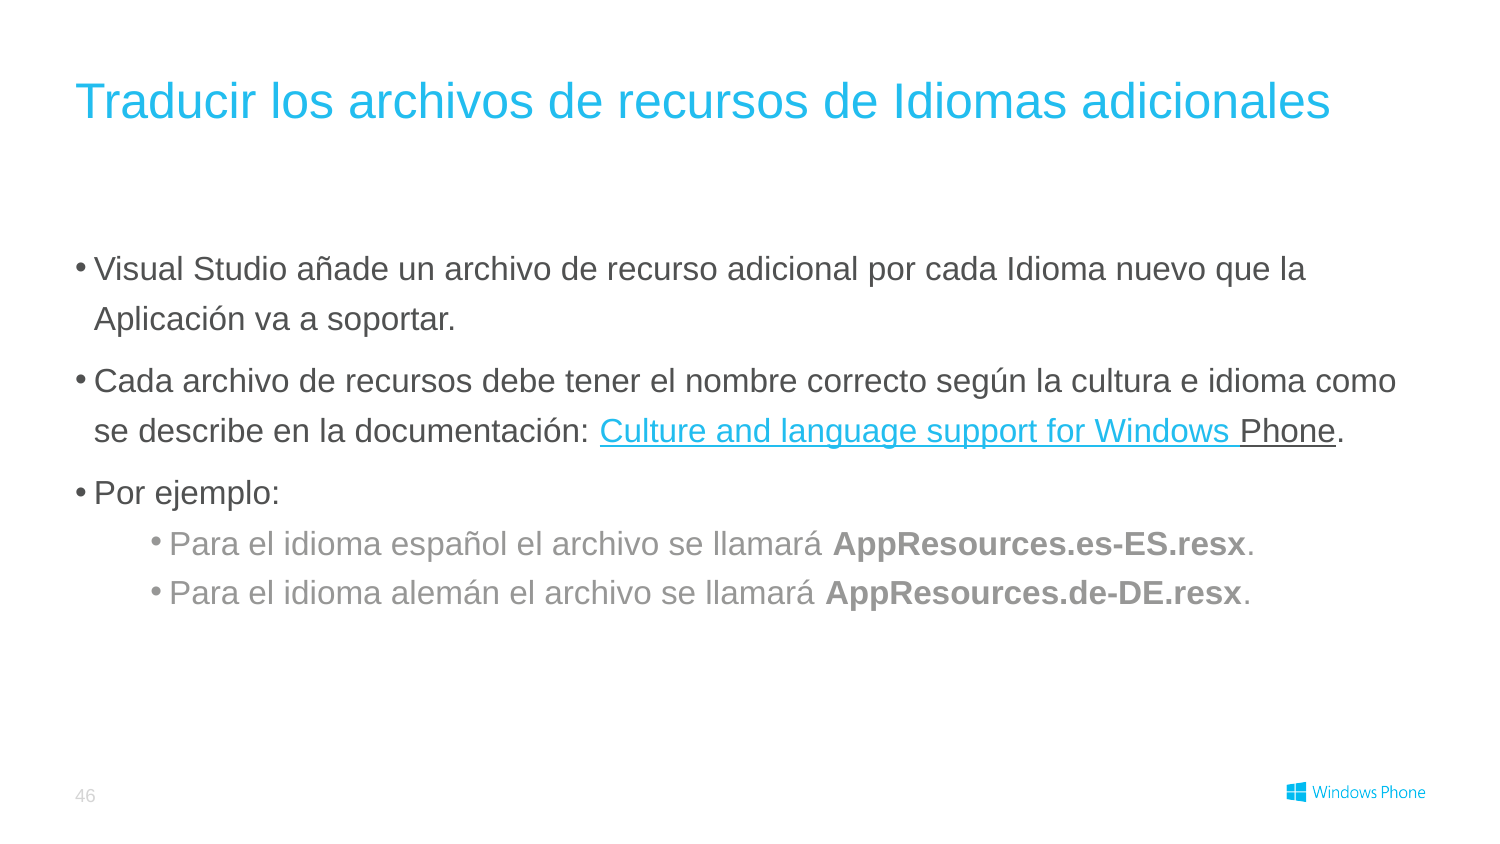

# Traducir los archivos de recursos de Idiomas adicionales
Visual Studio añade un archivo de recurso adicional por cada Idioma nuevo que la Aplicación va a soportar.
Cada archivo de recursos debe tener el nombre correcto según la cultura e idioma como se describe en la documentación: Culture and language support for Windows Phone.
Por ejemplo:
Para el idioma español el archivo se llamará AppResources.es-ES.resx.
Para el idioma alemán el archivo se llamará AppResources.de-DE.resx.
46